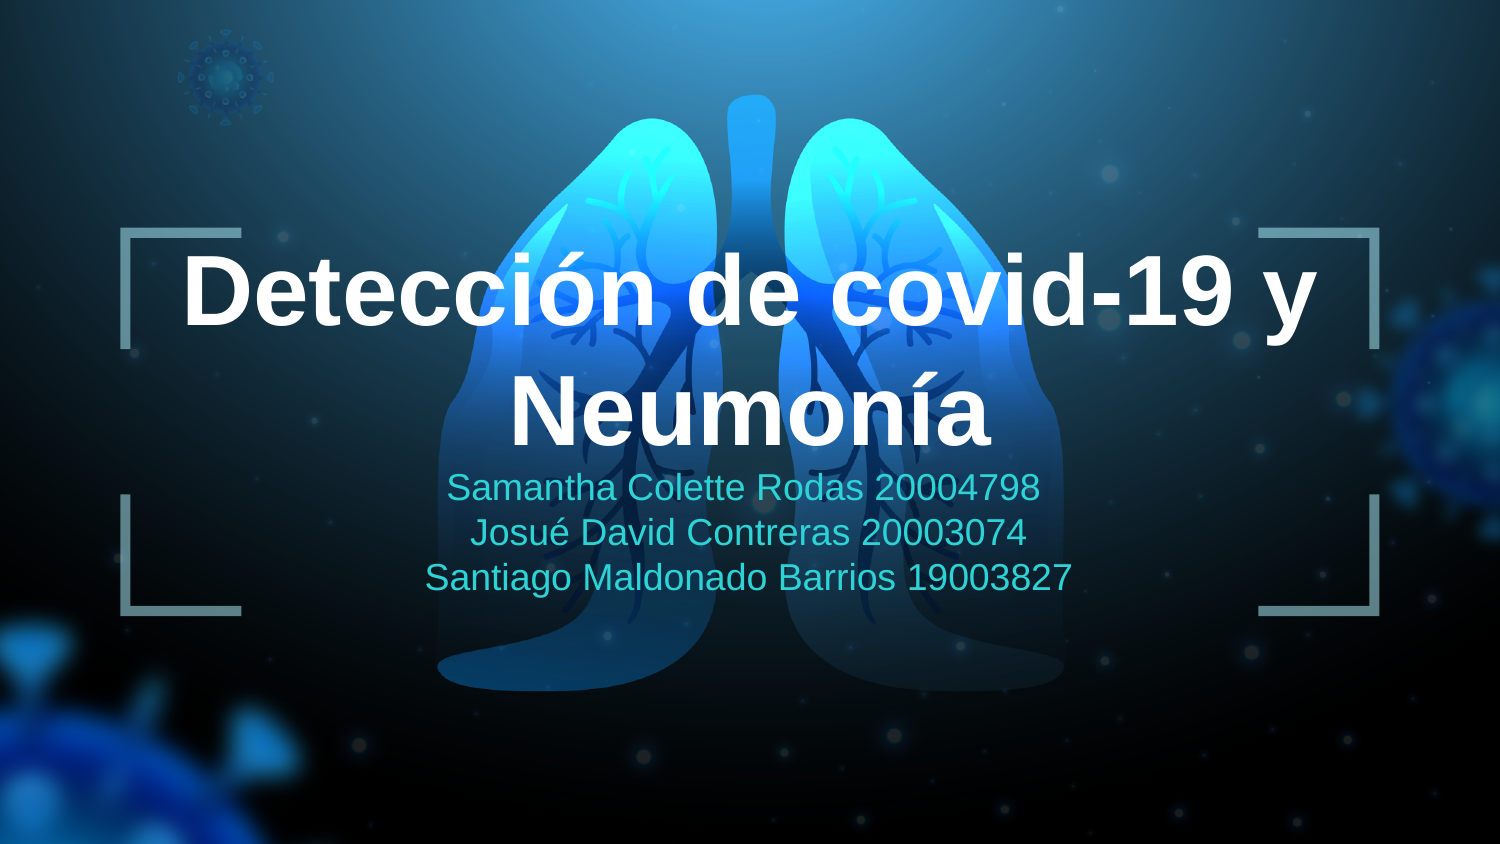

# Detección de covid-19 y Neumonía
Samantha Colette Rodas 20004798
 Josué David Contreras 20003074
Santiago Maldonado Barrios 19003827